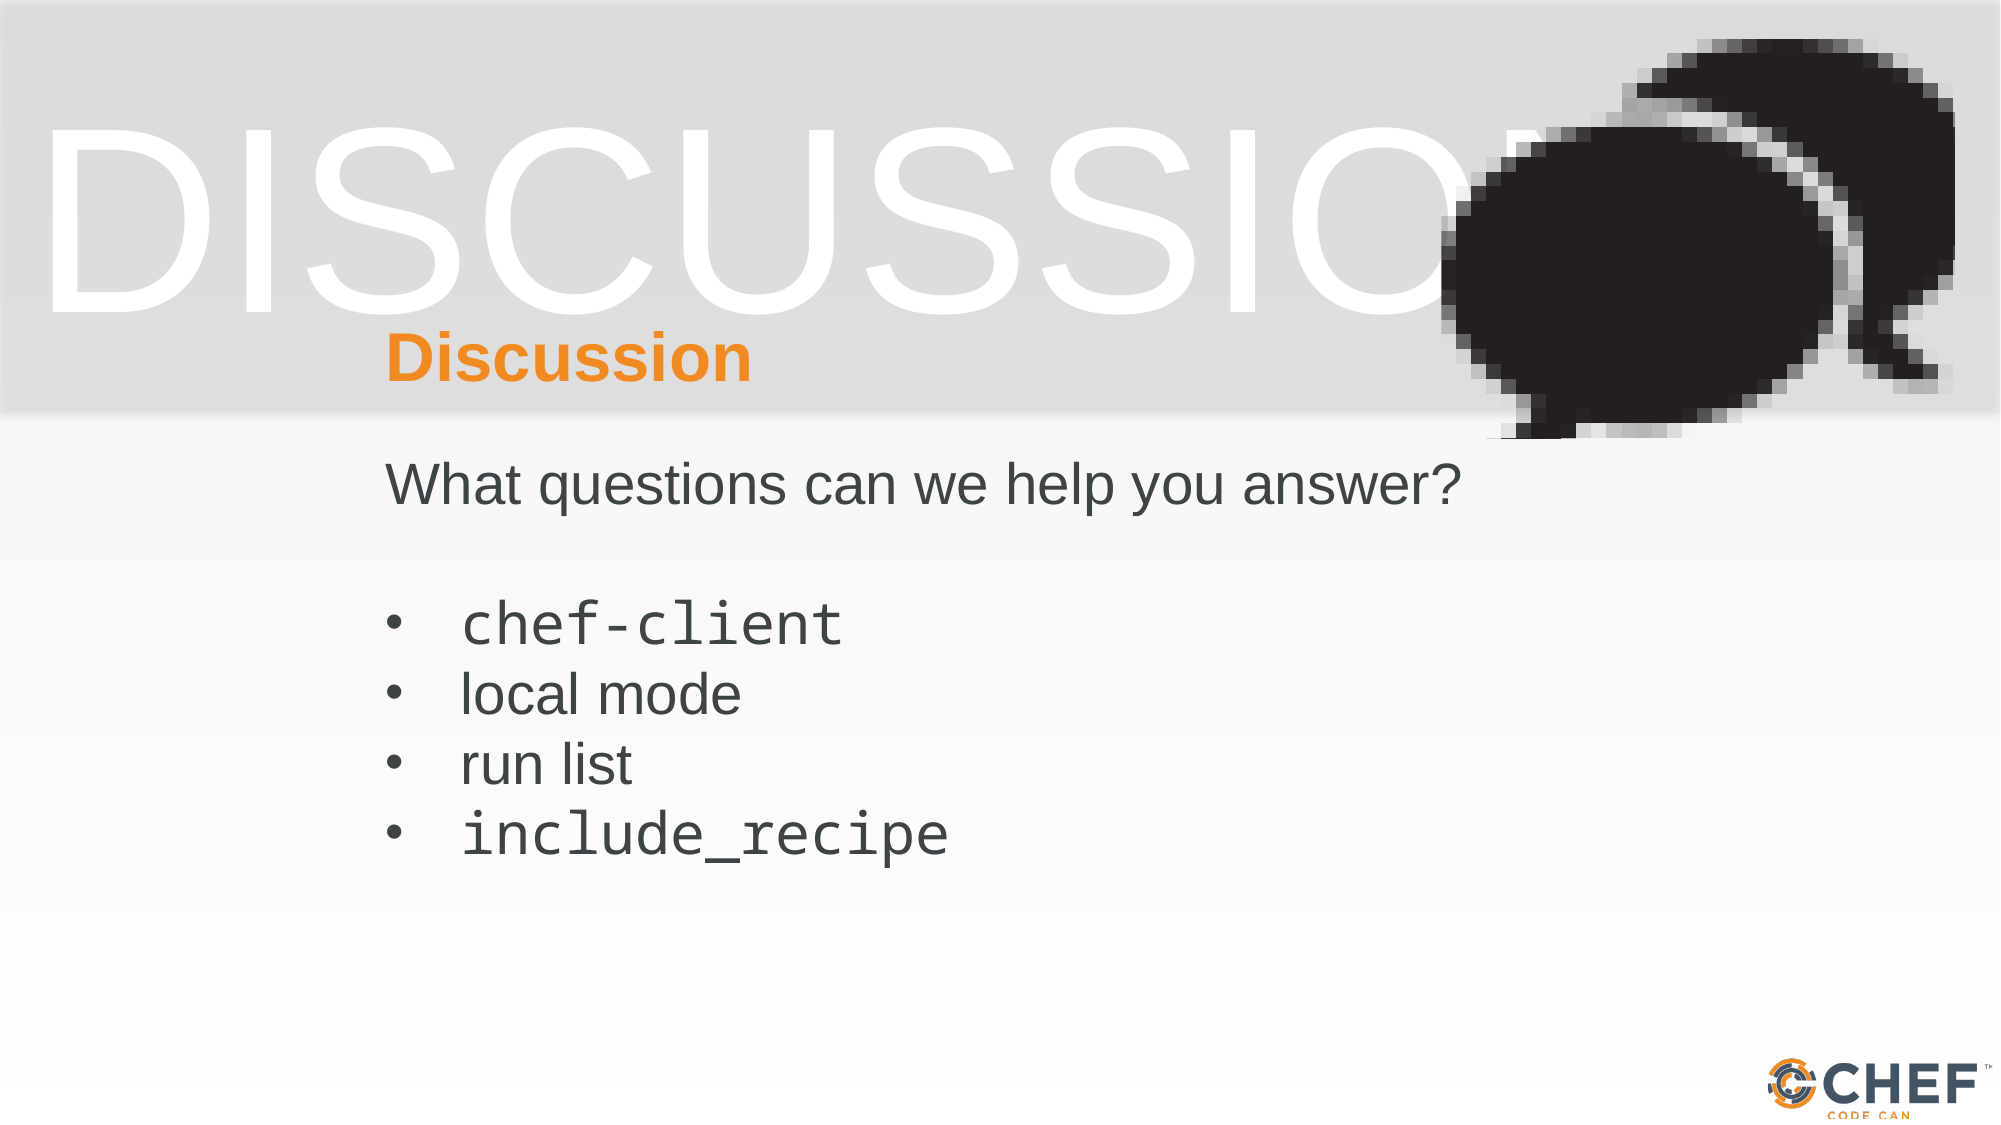

# Discussion
What questions can we help you answer?

chef-client
local mode
run list
include_recipe